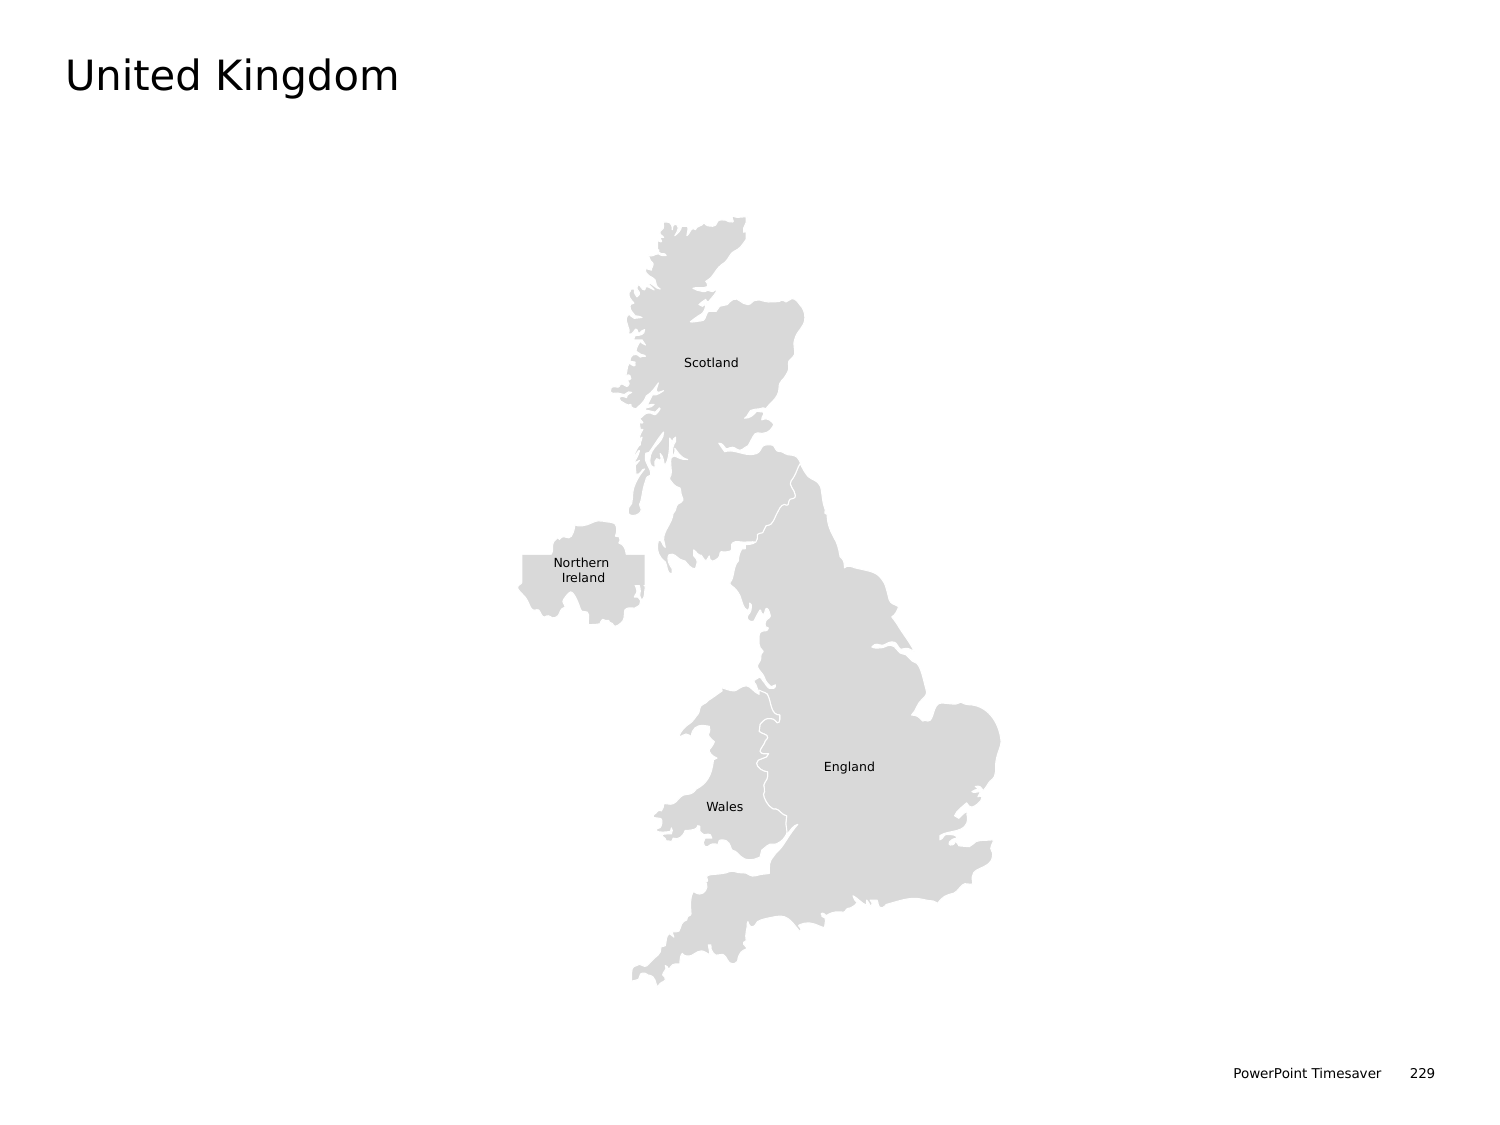

# United Kingdom

Scotland
Northern
Ireland
England
Wales